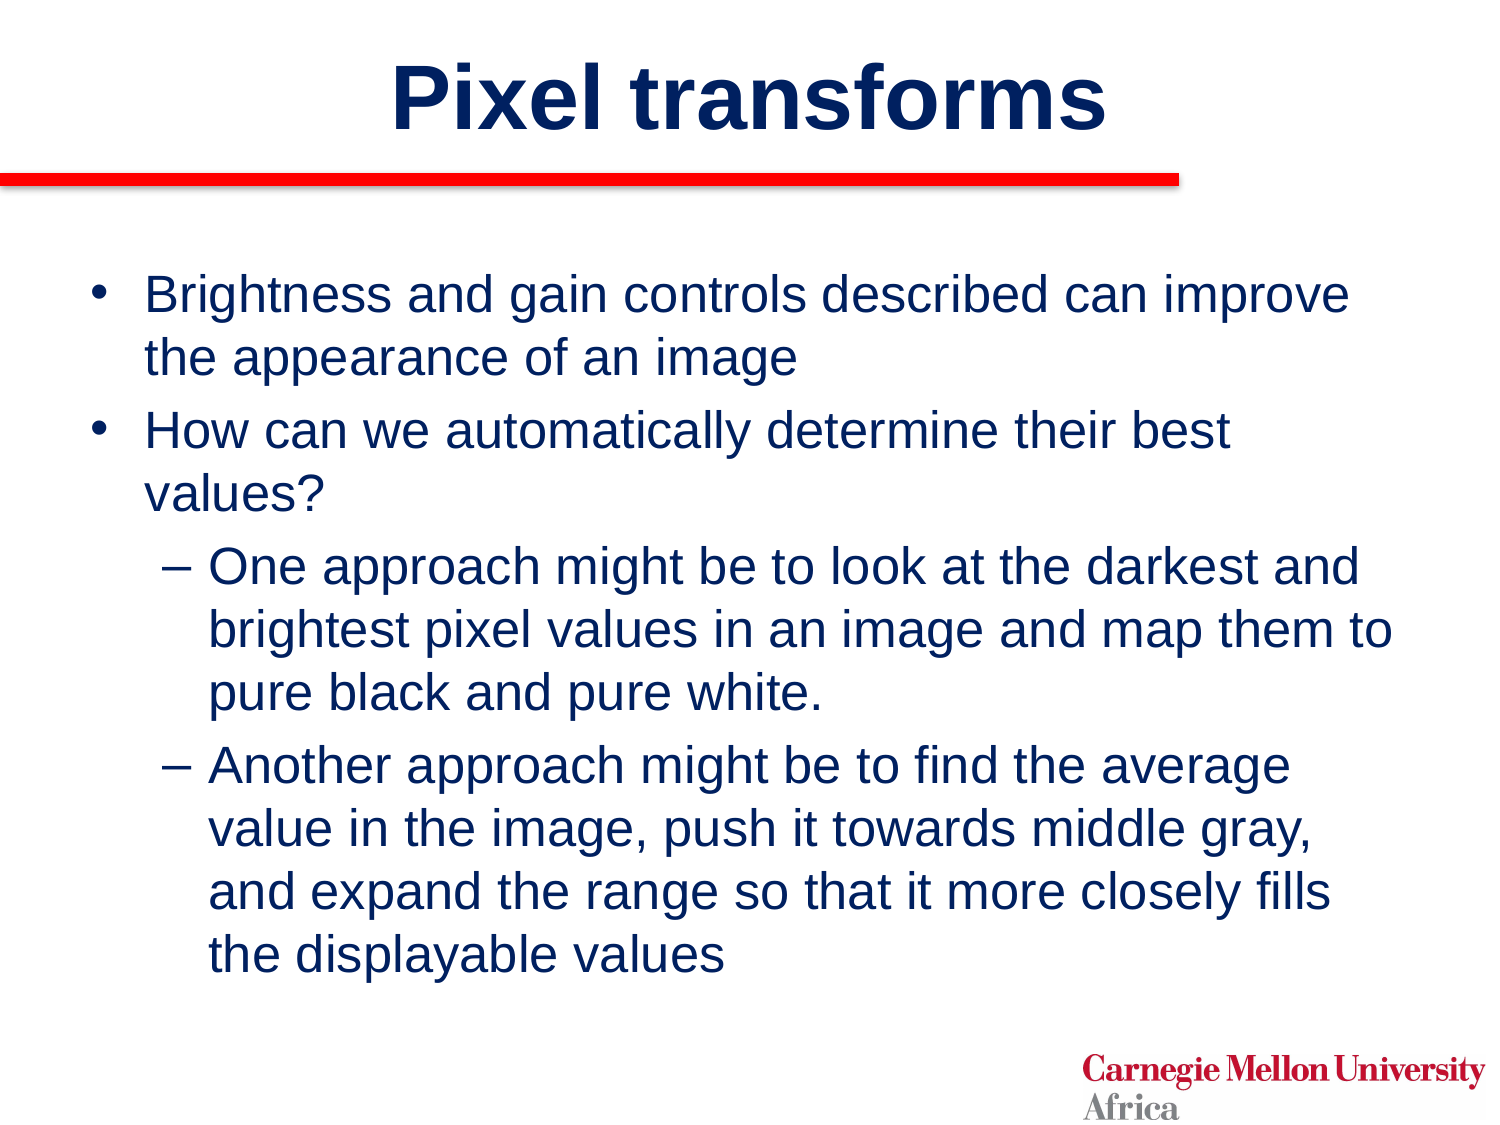

# Pixel transforms
Brightness and gain controls described can improve the appearance of an image
How can we automatically determine their best values?
One approach might be to look at the darkest and brightest pixel values in an image and map them to pure black and pure white.
Another approach might be to find the average value in the image, push it towards middle gray, and expand the range so that it more closely fills the displayable values